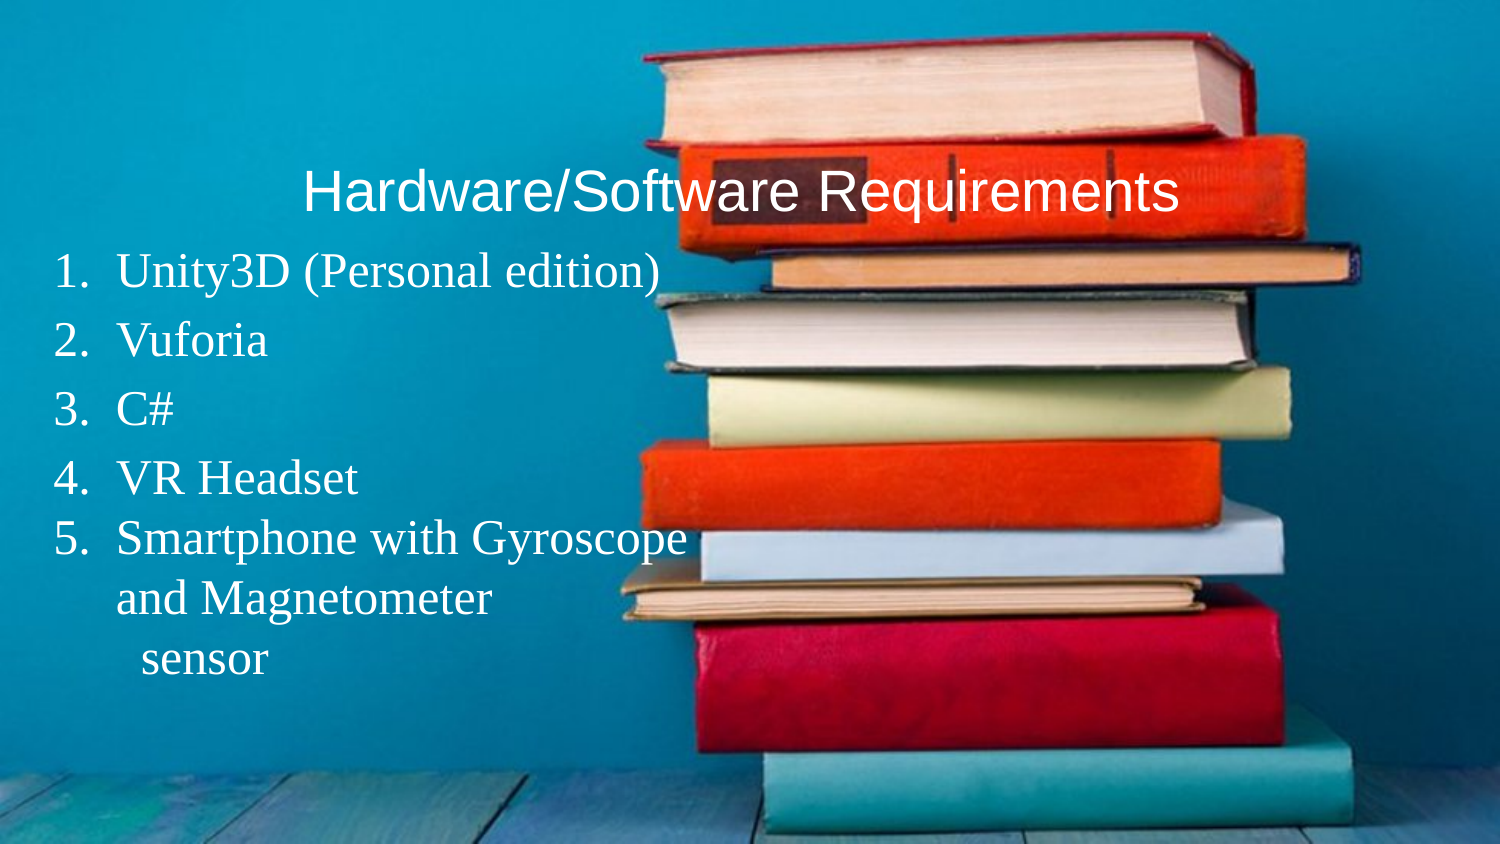

# Hardware/Software Requirements
Unity3D (Personal edition)
Vuforia
C#
VR Headset
Smartphone with Gyroscope and Magnetometer
        sensor